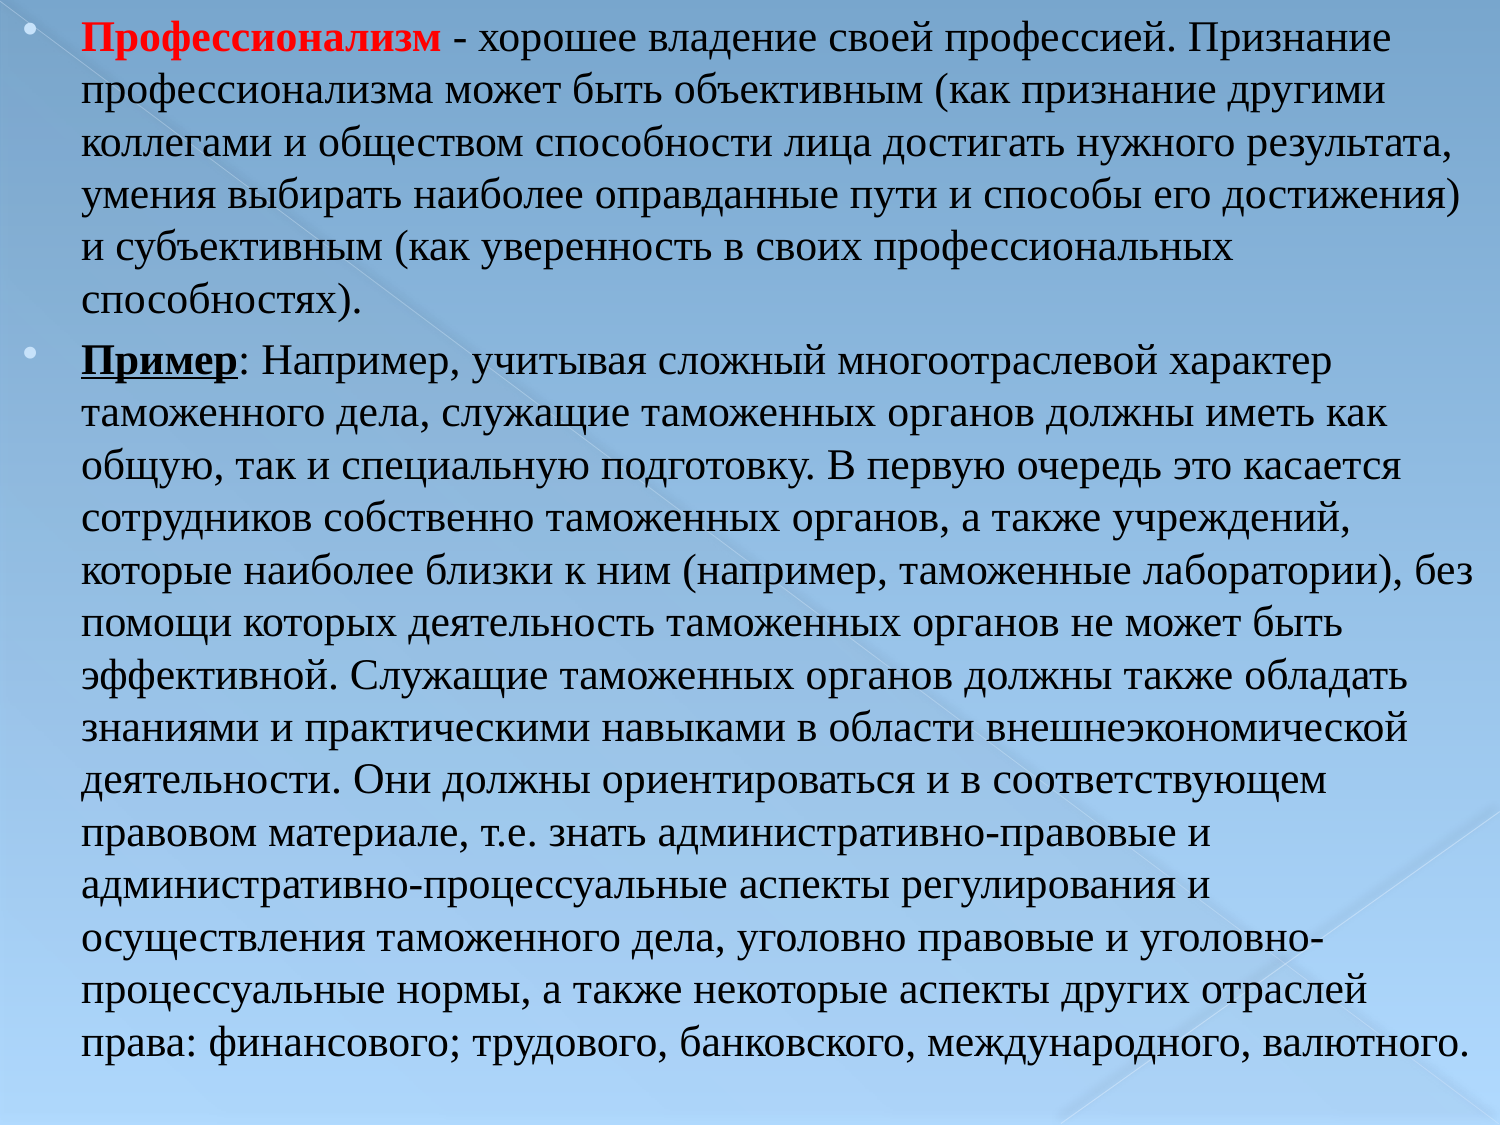

Профессионализм - хорошее владение своей профессией. Признание профессионализма может быть объективным (как признание другими коллегами и обществом способности лица достигать нужного результата, умения выбирать наиболее оправданные пути и способы его достижения) и субъективным (как уверенность в своих профессиональных способностях).
Пример: Например, учитывая сложный многоотраслевой характер таможенного дела, служащие таможенных органов должны иметь как общую, так и специальную подготовку. В первую очередь это касается сотрудников собственно таможенных органов, а также учреждений, которые наиболее близки к ним (например, таможенные лаборатории), без помощи которых деятельность таможенных органов не может быть эффективной. Служащие таможенных органов должны также обладать знаниями и практическими навыками в области внешнеэкономической деятельности. Они должны ориентироваться и в соответствующем правовом материале, т.е. знать административно-правовые и административно-процессуальные аспекты регулирования и осуществления таможенного дела, уголовно правовые и уголовно-процессуальные нормы, а также некоторые аспекты других отраслей права: финансового; трудового, банковского, международного, валютного.